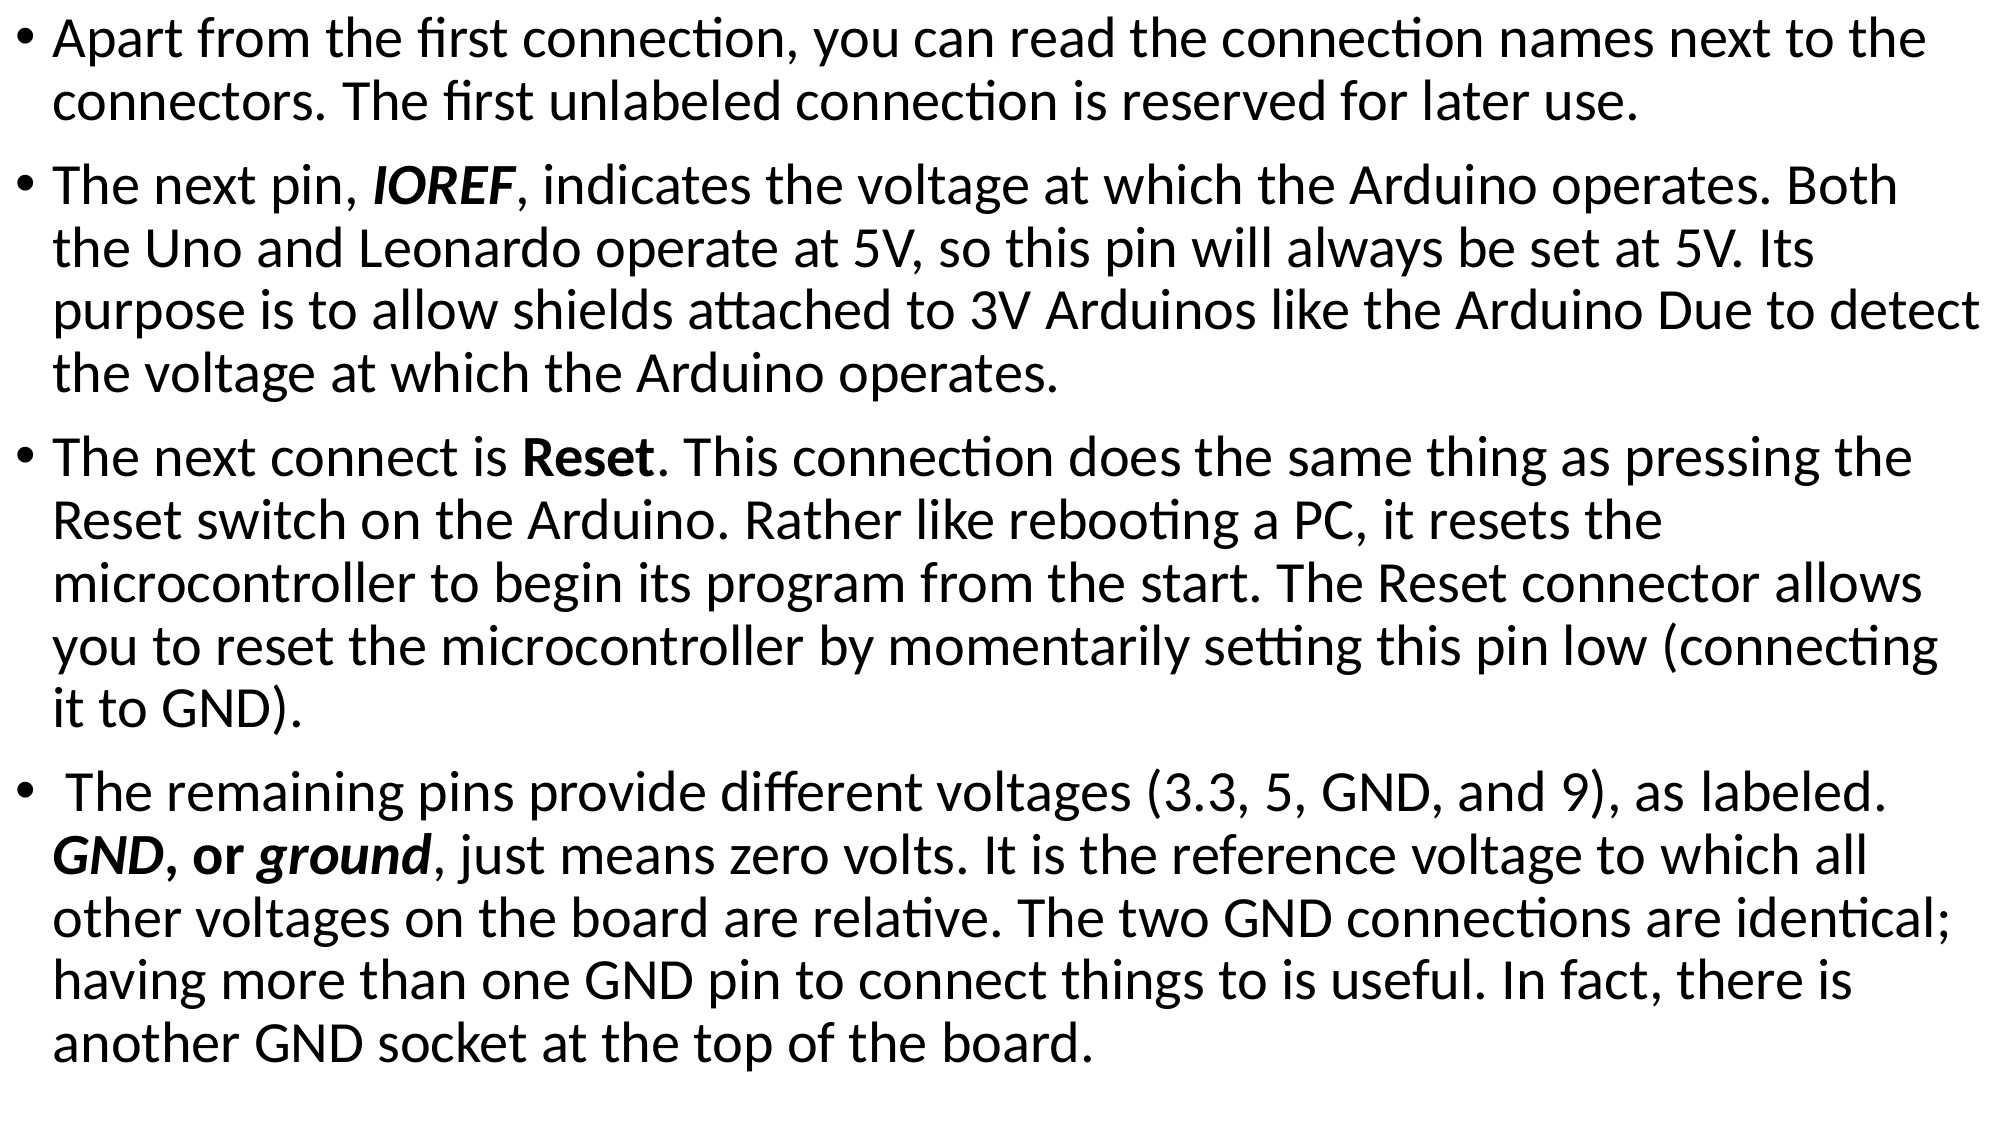

Apart from the first connection, you can read the connection names next to the connectors. The first unlabeled connection is reserved for later use.
The next pin, IOREF, indicates the voltage at which the Arduino operates. Both the Uno and Leonardo operate at 5V, so this pin will always be set at 5V. Its purpose is to allow shields attached to 3V Arduinos like the Arduino Due to detect the voltage at which the Arduino operates.
The next connect is Reset. This connection does the same thing as pressing the Reset switch on the Arduino. Rather like rebooting a PC, it resets the microcontroller to begin its program from the start. The Reset connector allows you to reset the microcontroller by momentarily setting this pin low (connecting it to GND).
 The remaining pins provide different voltages (3.3, 5, GND, and 9), as labeled. GND, or ground, just means zero volts. It is the reference voltage to which all other voltages on the board are relative. The two GND connections are identical; having more than one GND pin to connect things to is useful. In fact, there is another GND socket at the top of the board.